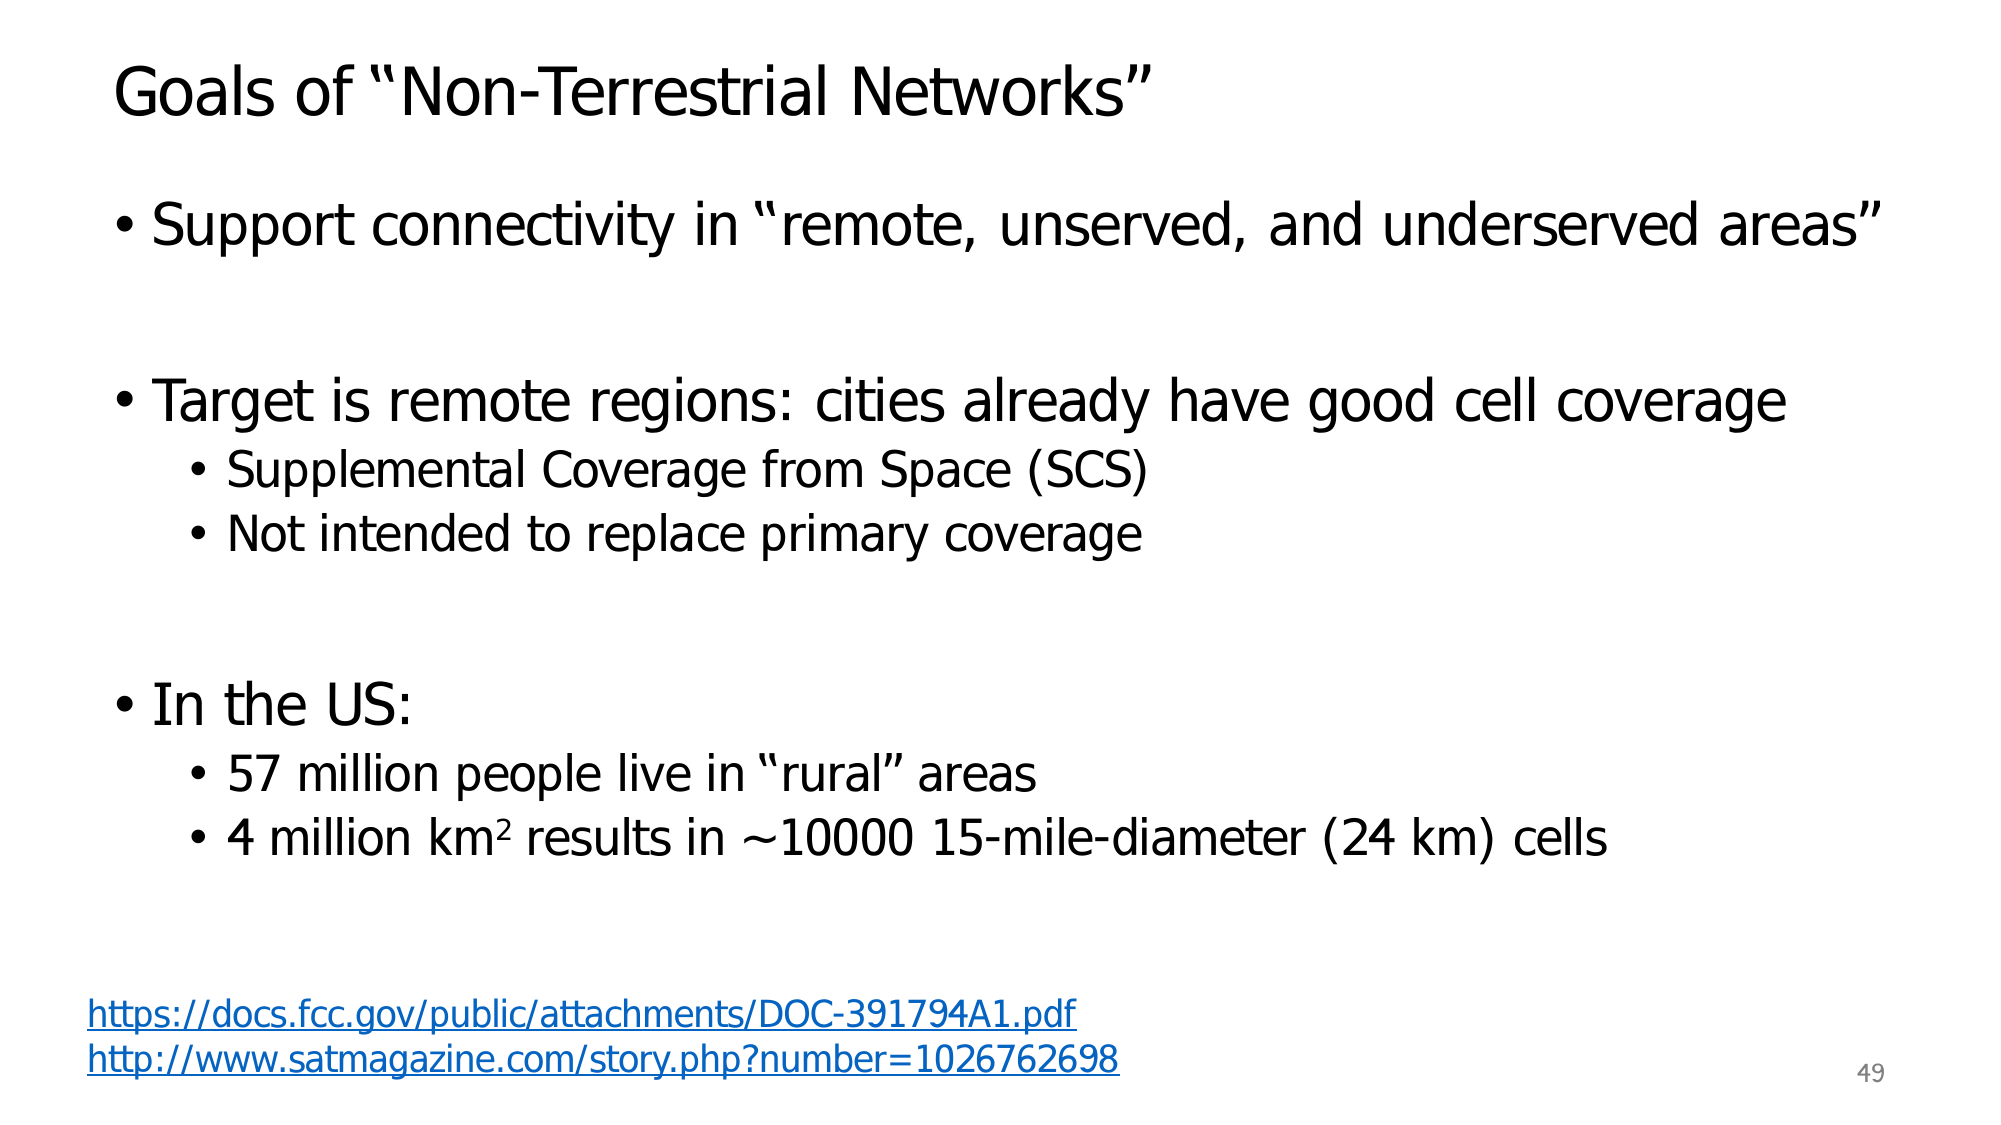

# Goals of “Non-Terrestrial Networks”
Support connectivity in “remote, unserved, and underserved areas”

Target is remote regions: cities already have good cell coverage
Supplemental Coverage from Space (SCS)
Not intended to replace primary coverage

In the US:
57 million people live in “rural” areas
4 million km2 results in ~10000 15-mile-diameter (24 km) cells

https://docs.fcc.gov/public/attachments/DOC-391794A1.pdf
http://www.satmagazine.com/story.php?number=1026762698
49